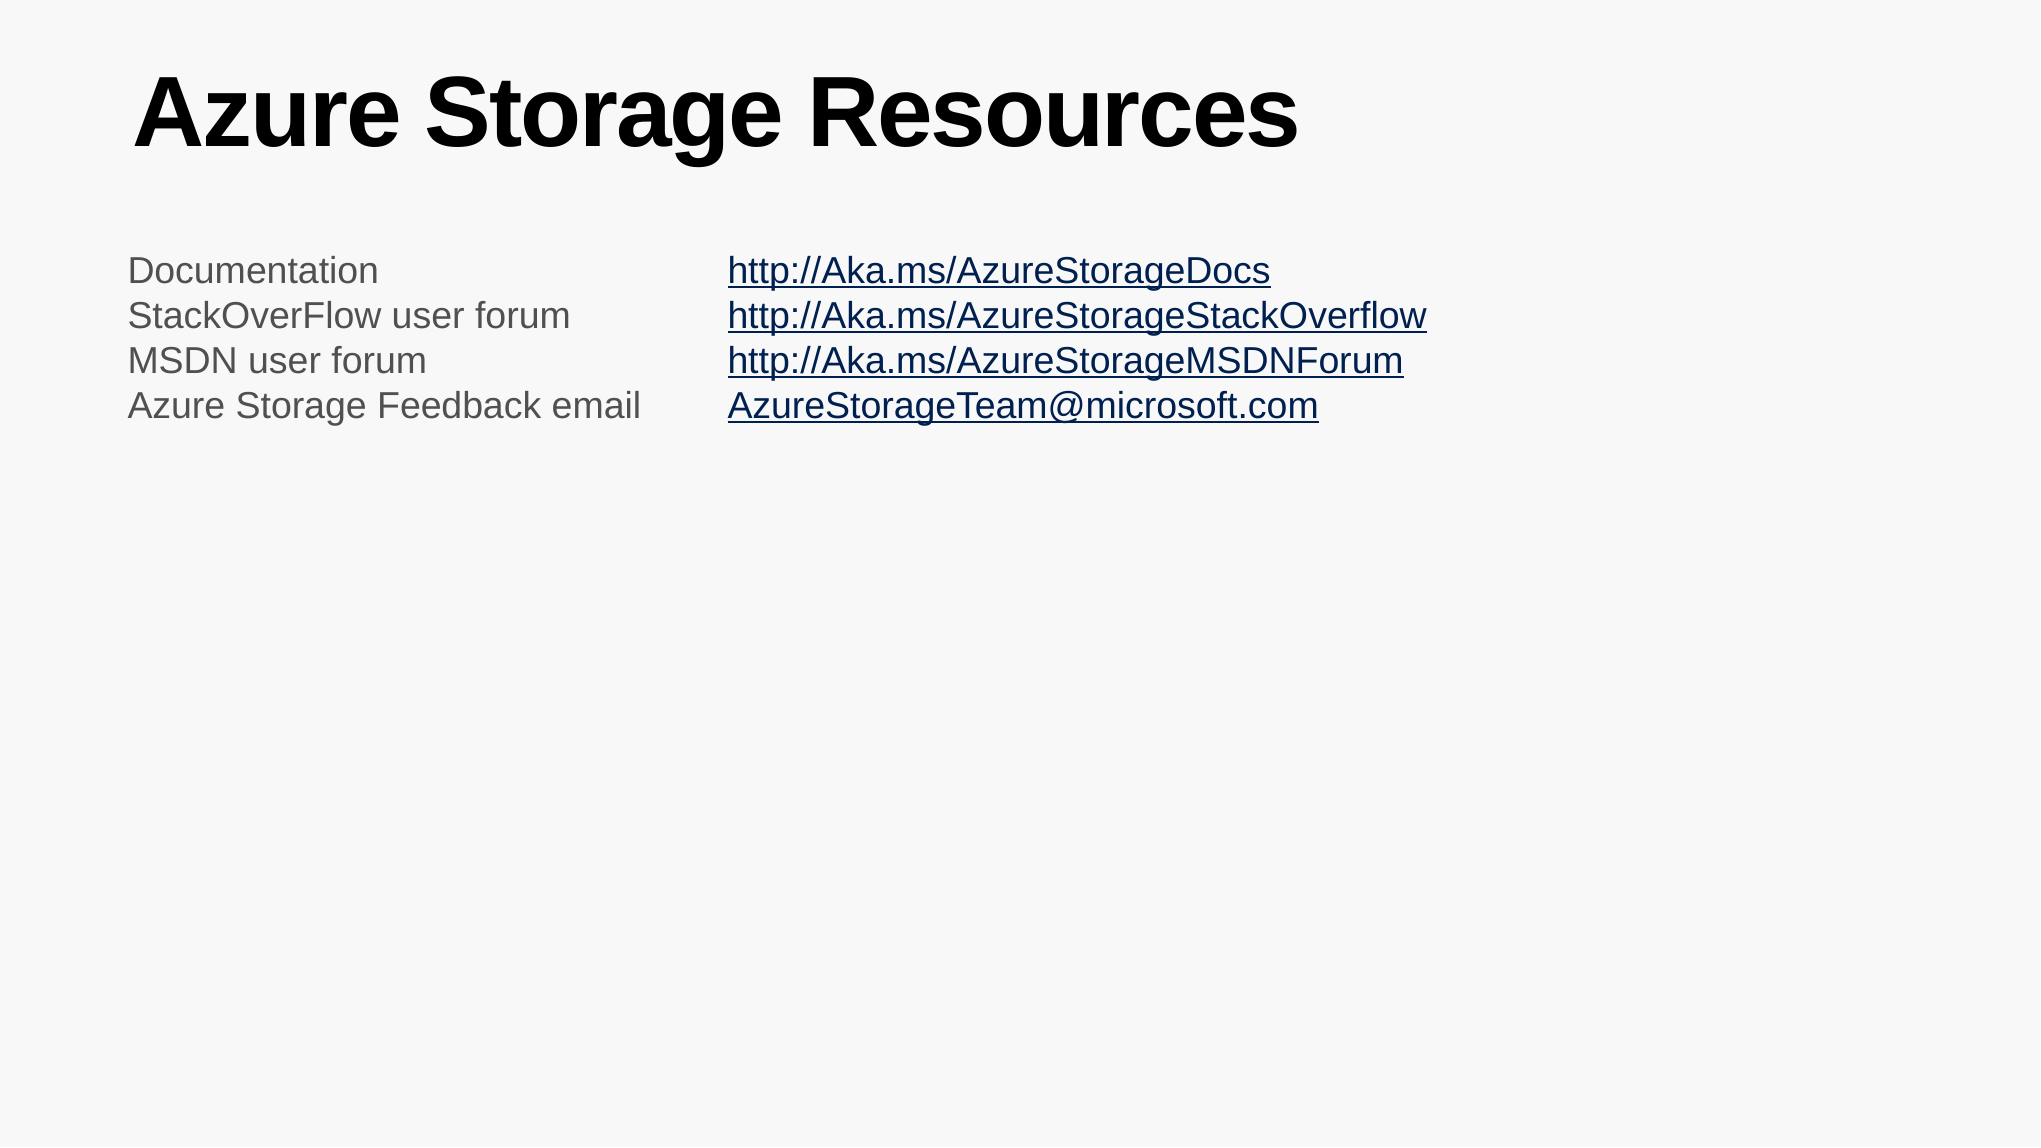

# Azure Storage Resources

Documentation			http://Aka.ms/AzureStorageDocs
StackOverFlow user forum		http://Aka.ms/AzureStorageStackOverflow
MSDN user forum 		http://Aka.ms/AzureStorageMSDNForum
Azure Storage Feedback email	AzureStorageTeam@microsoft.com